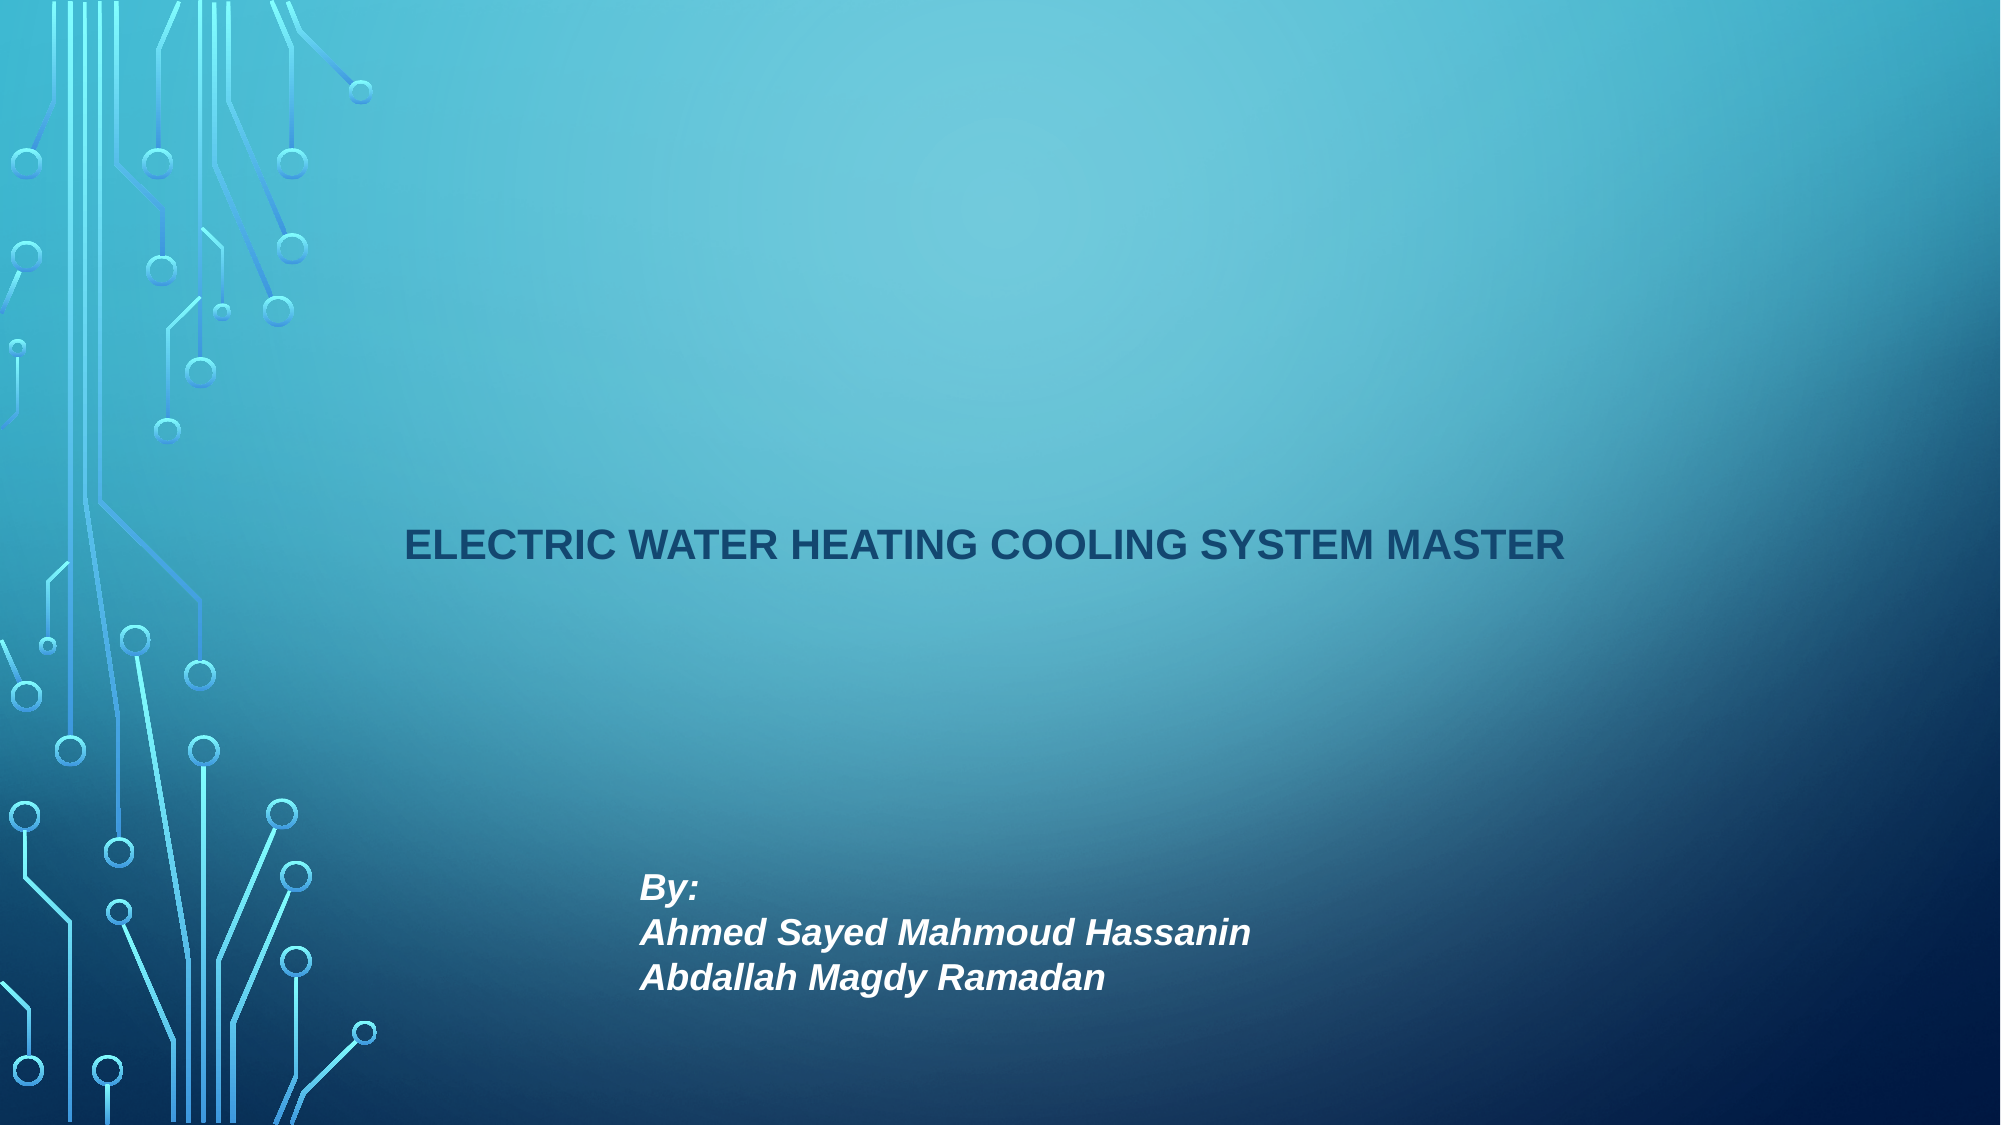

# Electric Water Heating Cooling System master
By:
Ahmed Sayed Mahmoud Hassanin
Abdallah Magdy Ramadan